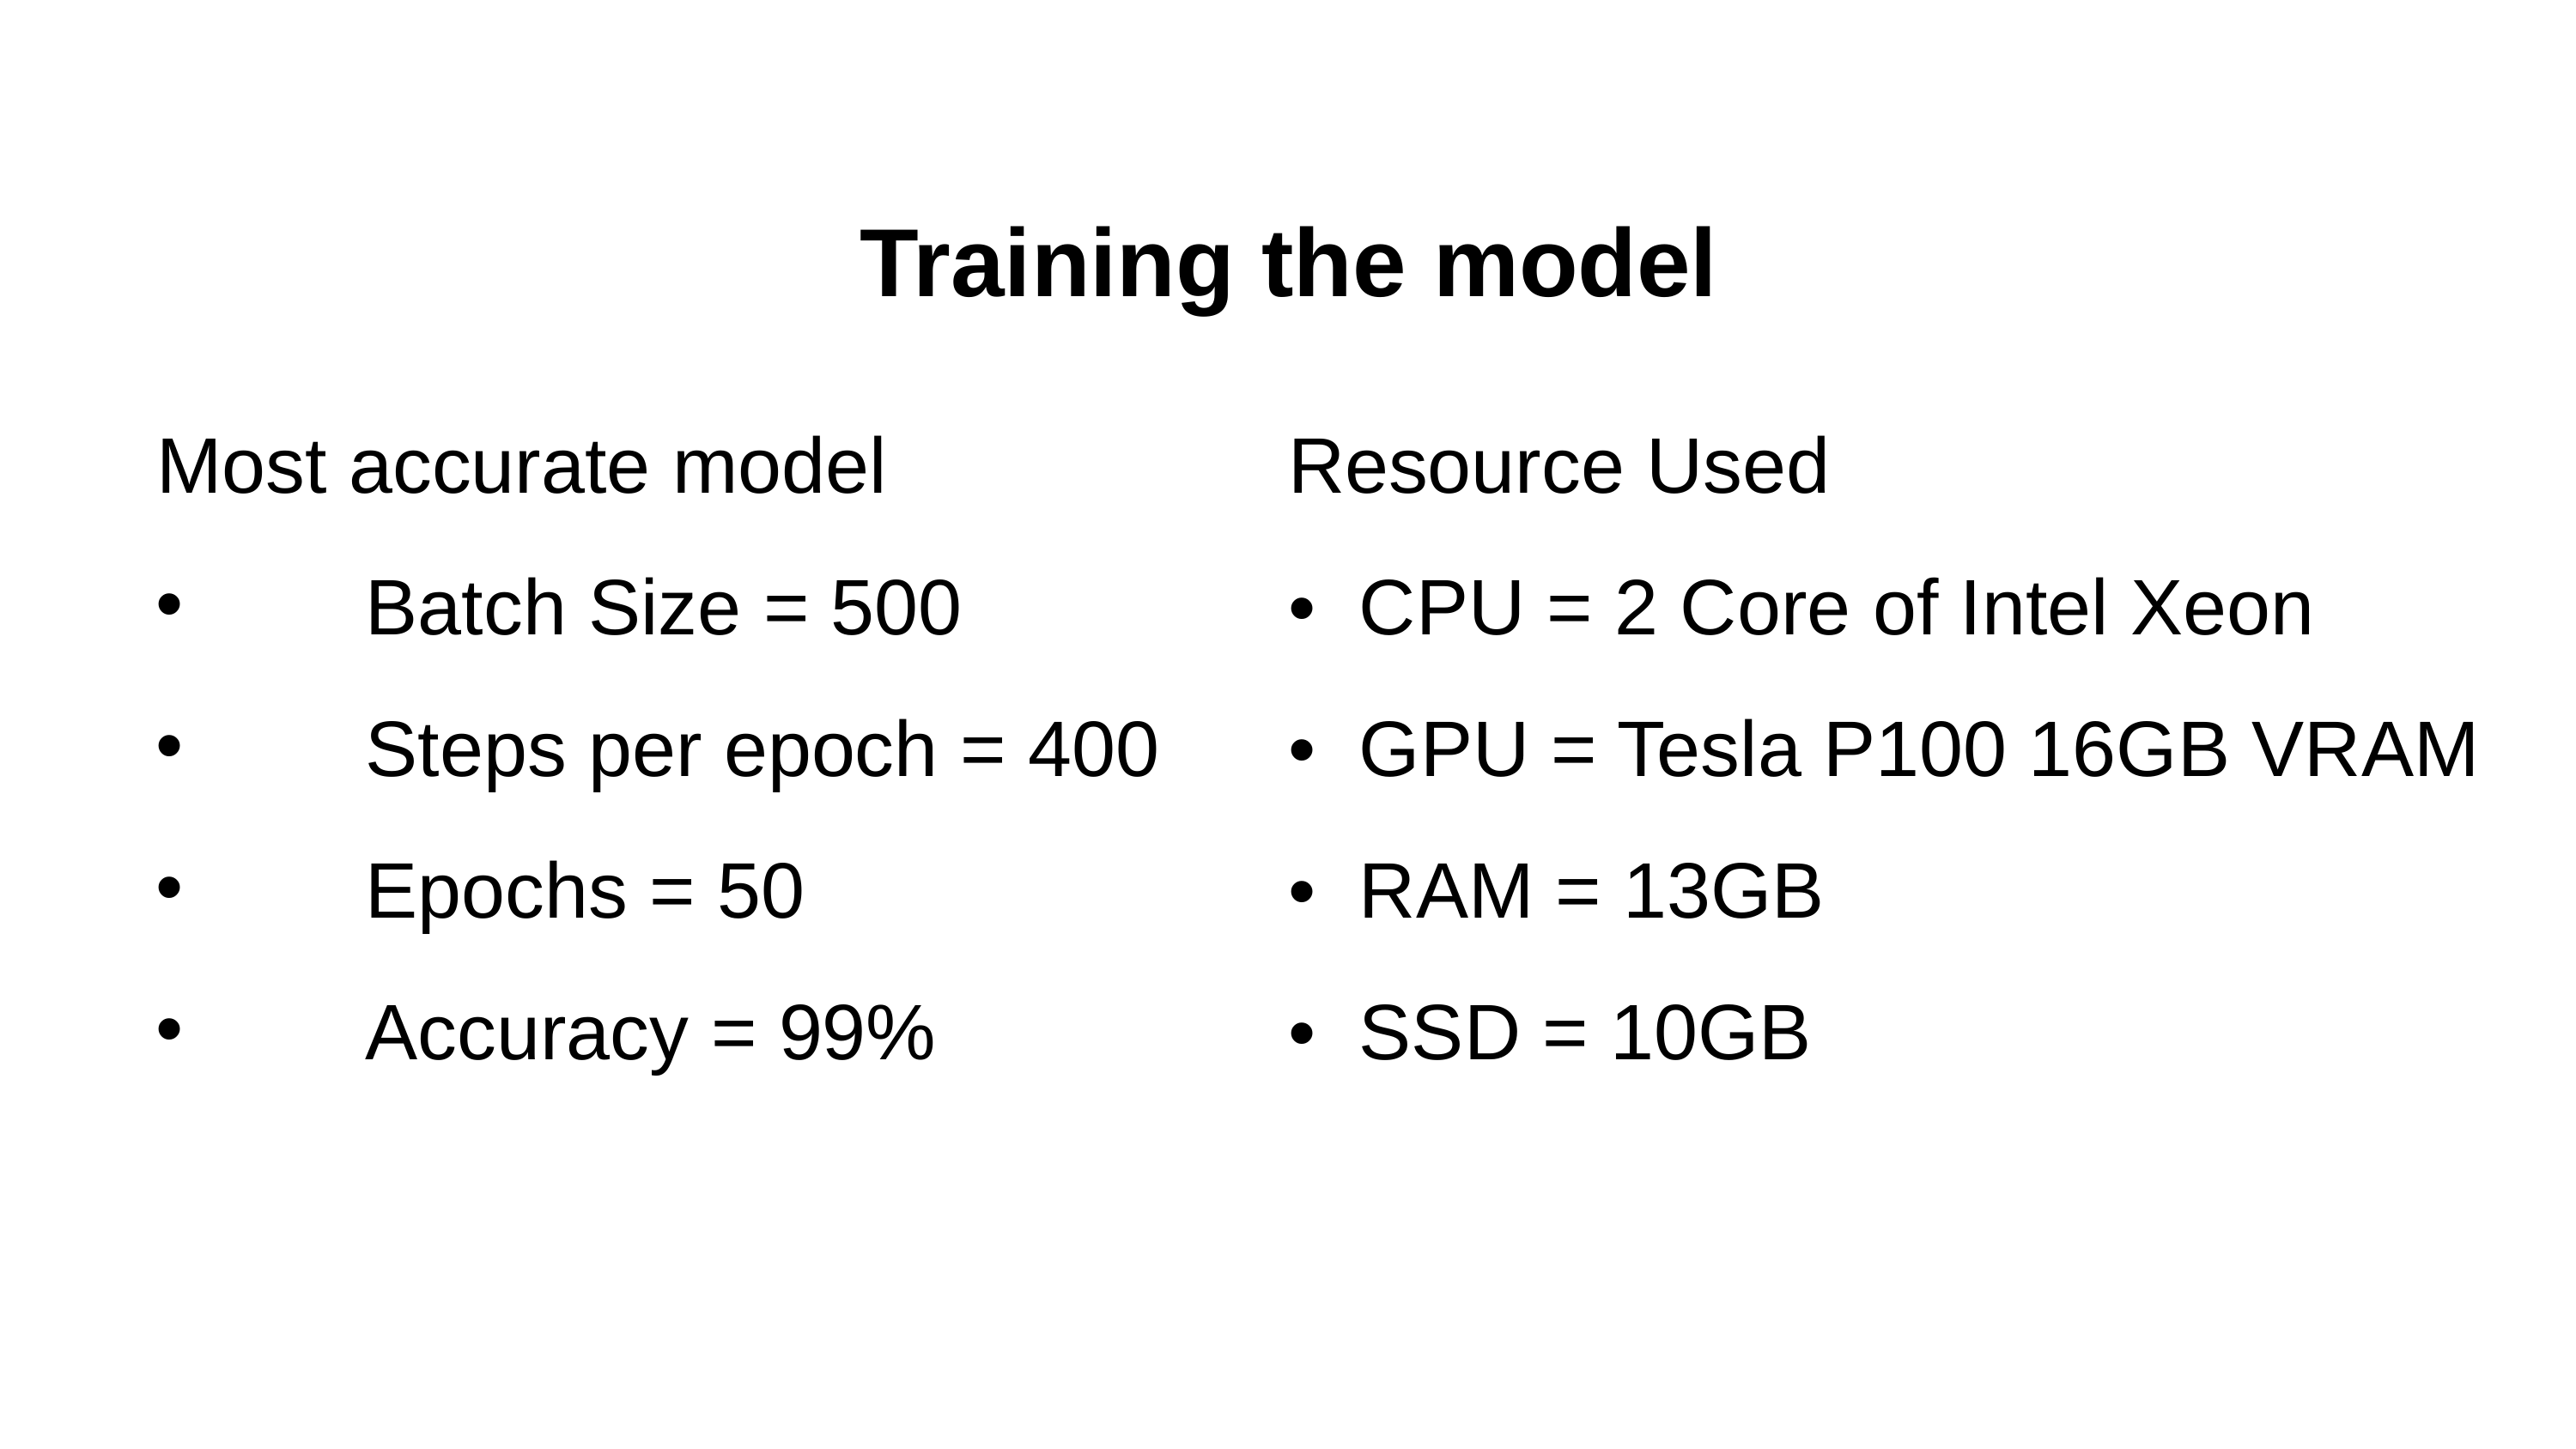

# Training the model
Most accurate model
	Batch Size = 500
	Steps per epoch = 400
	Epochs = 50
	Accuracy = 99%

Resource Used
•  CPU = 2 Core of Intel Xeon
•  GPU = Tesla P100 16GB VRAM
•  RAM = 13GB
•  SSD = 10GB